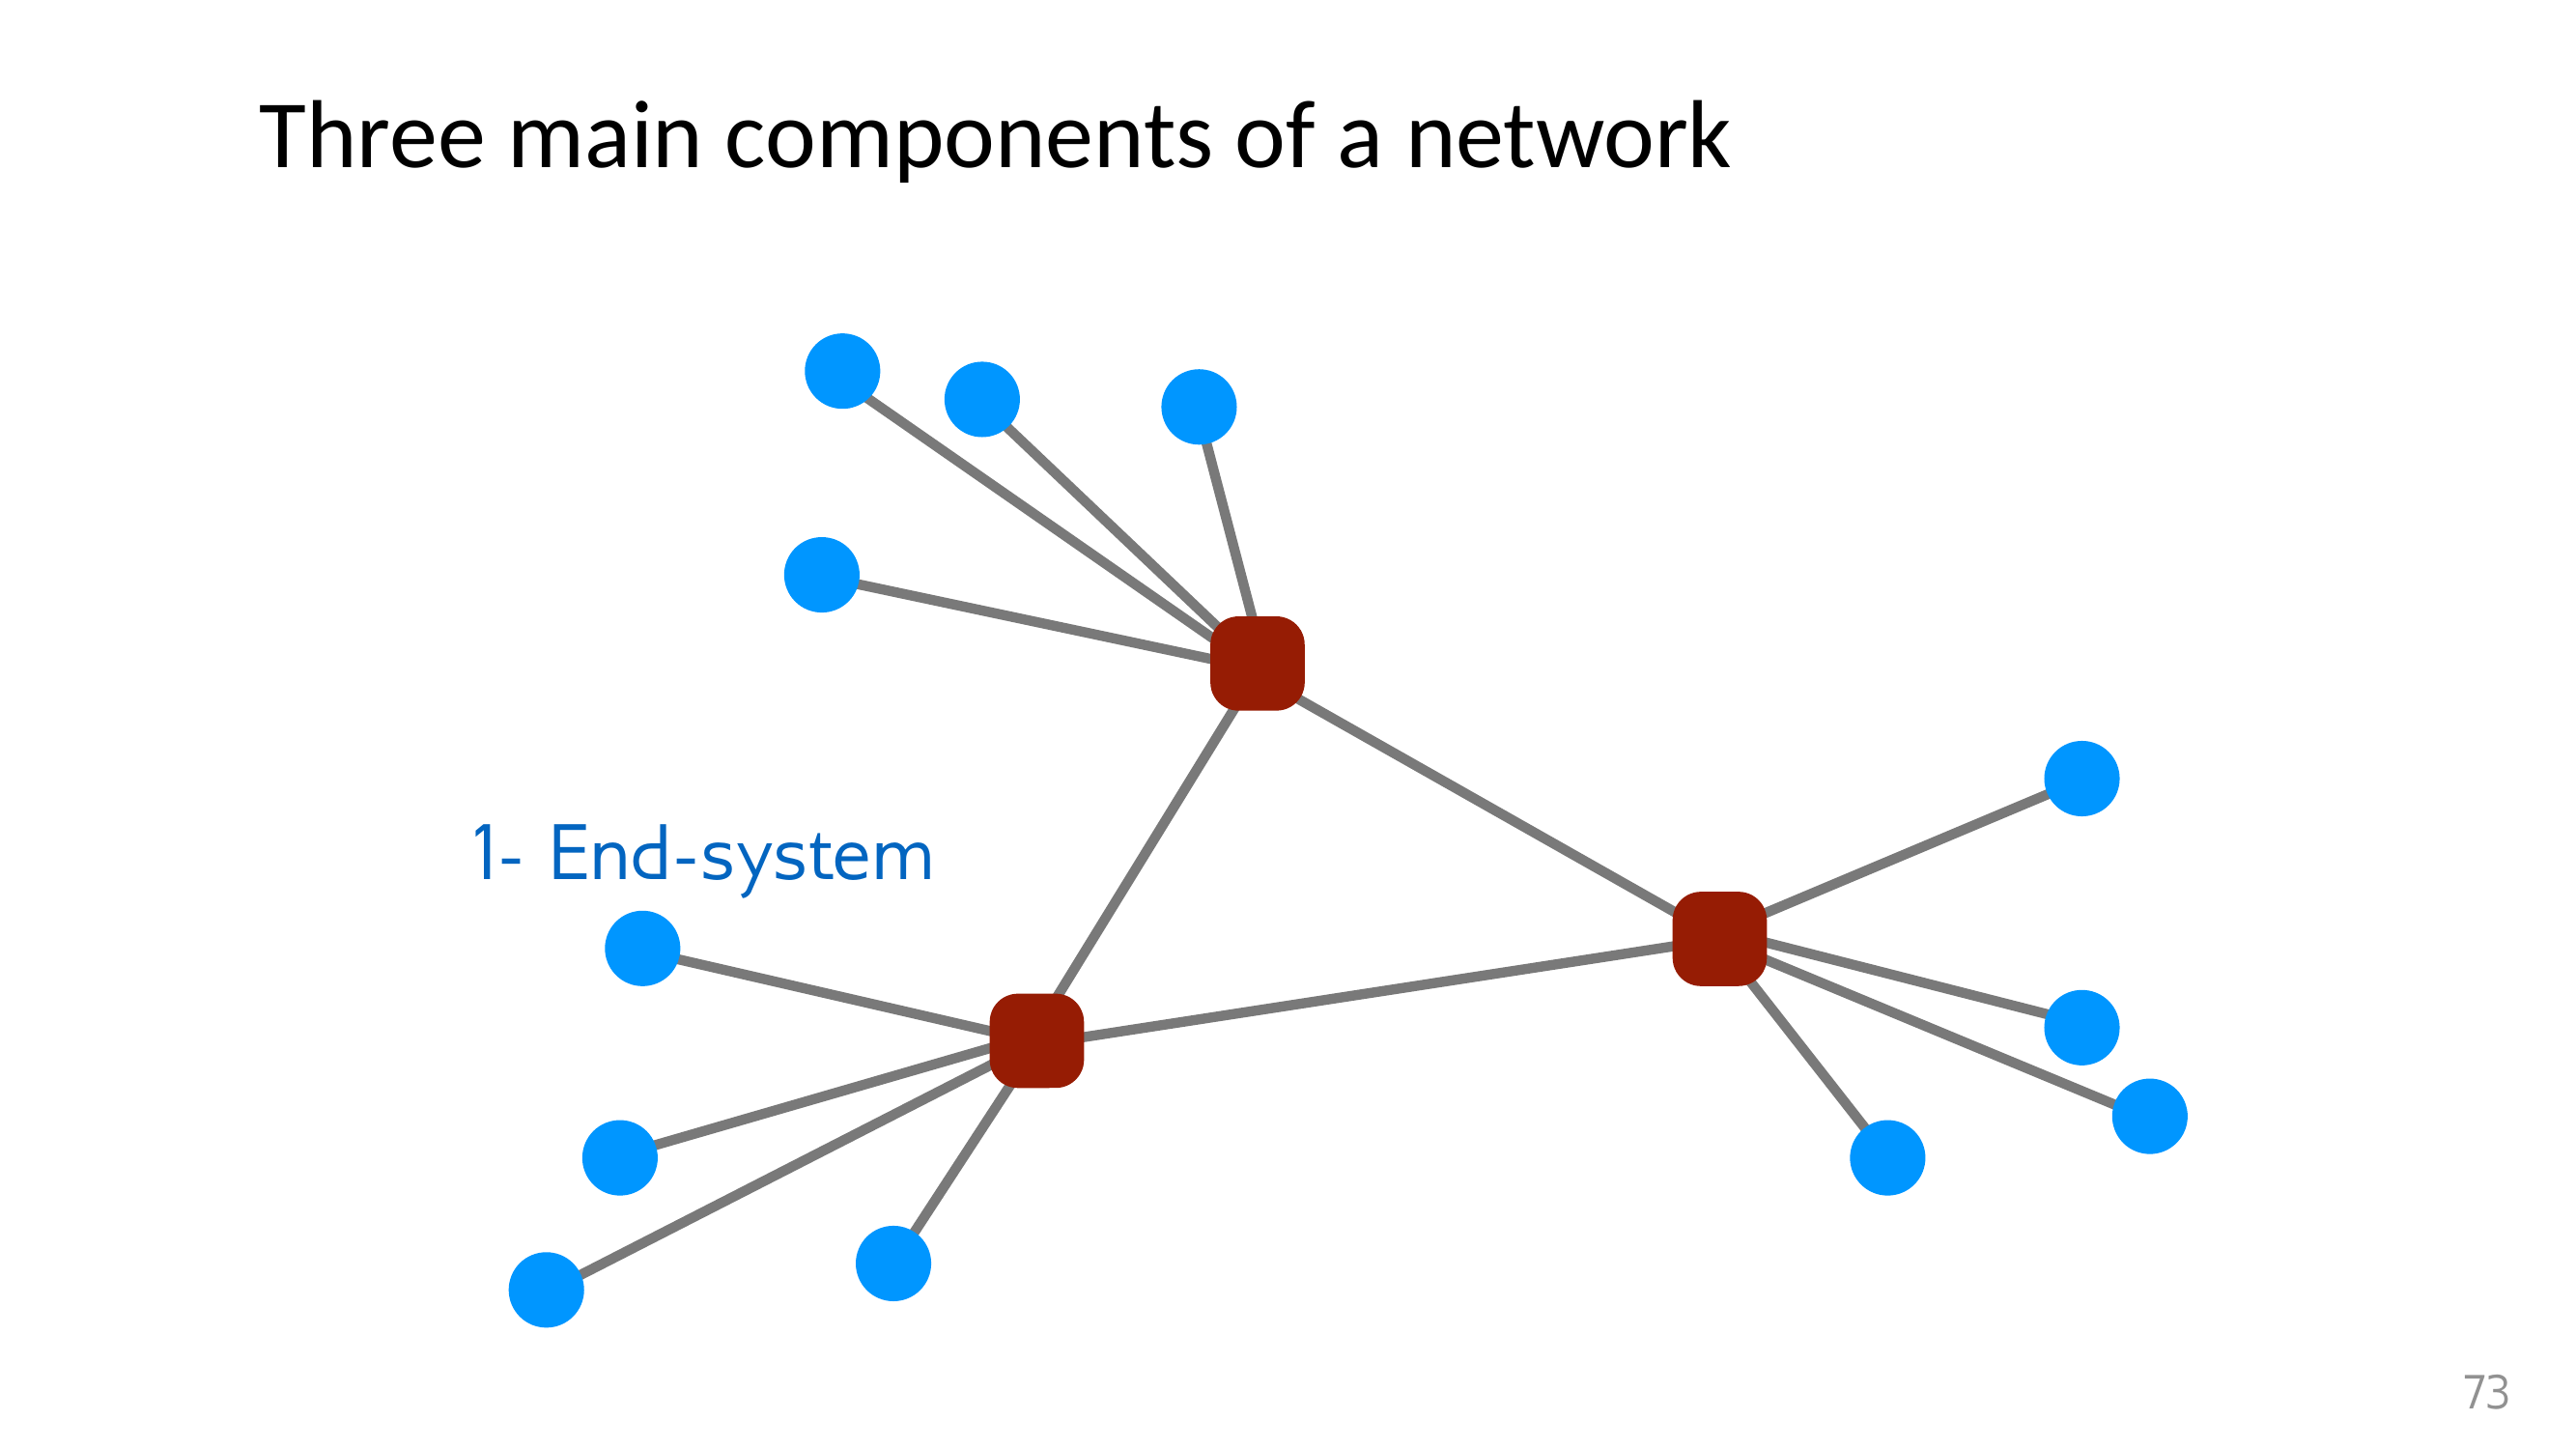

# Three main components of a network

1- End-system

73